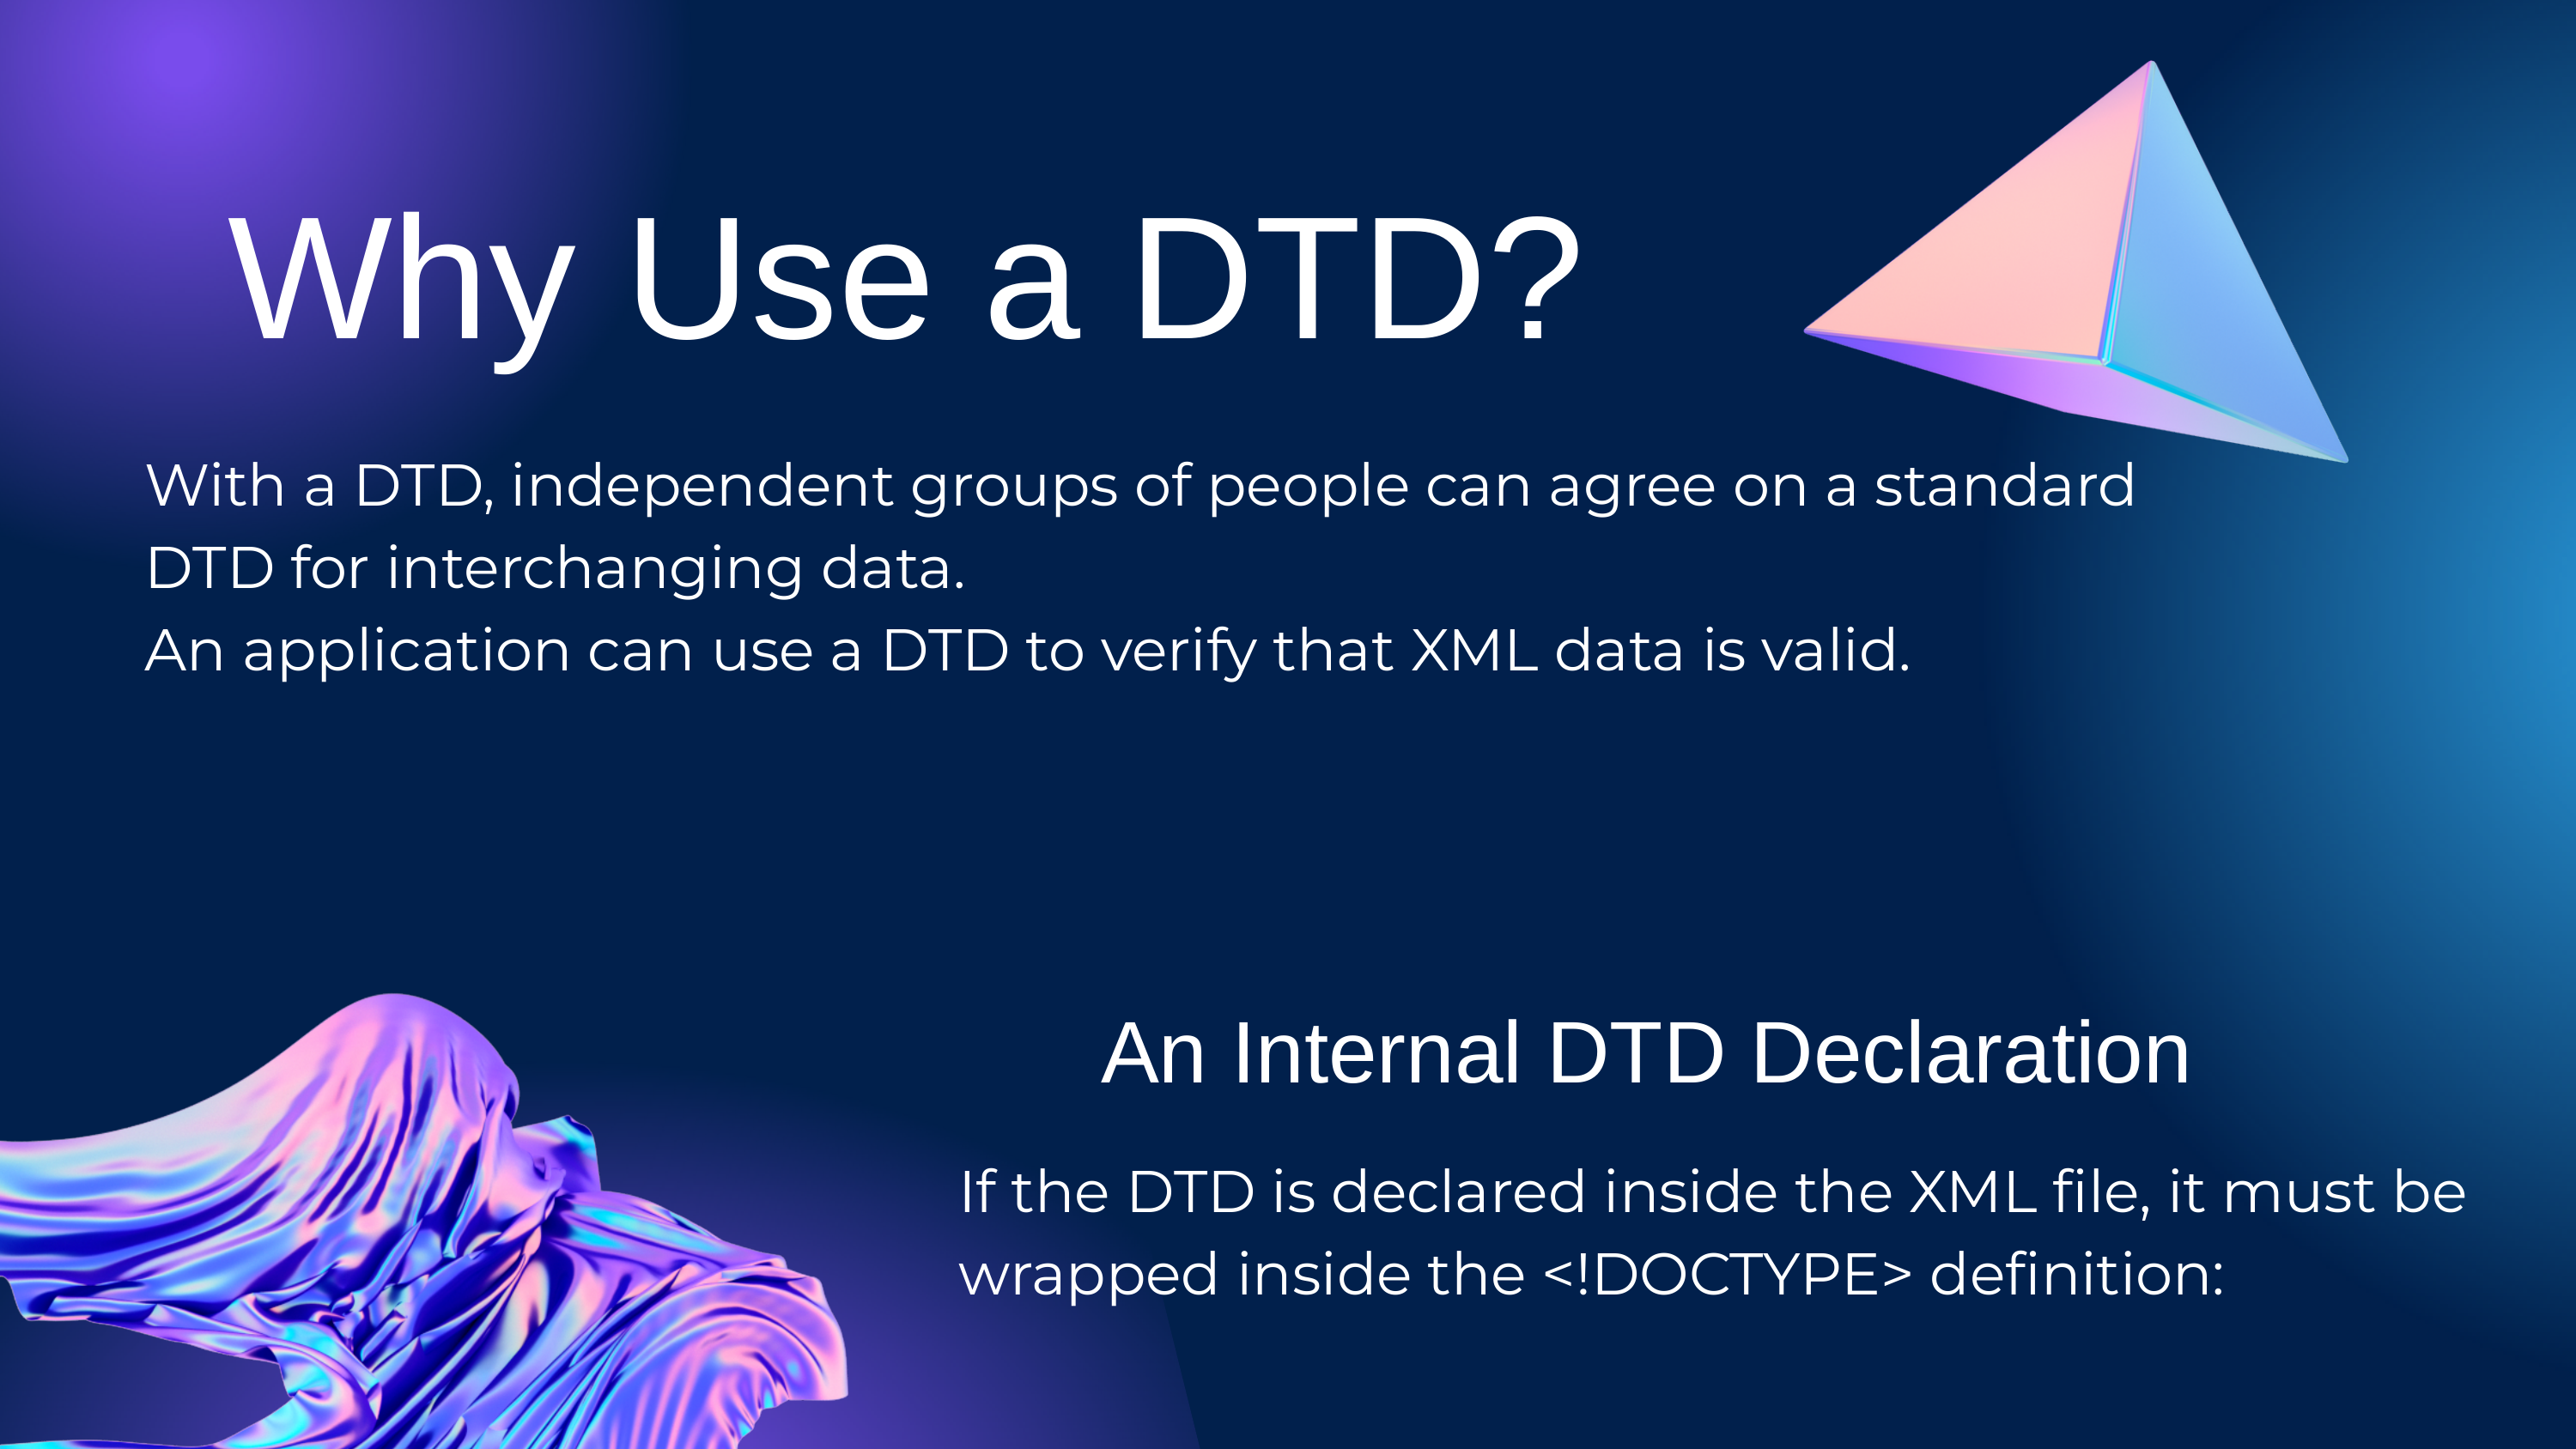

Why Use a DTD?
With a DTD, independent groups of people can agree on a standard DTD for interchanging data.
An application can use a DTD to verify that XML data is valid.

An Internal DTD Declaration

If the DTD is declared inside the XML file, it must be wrapped inside the <!DOCTYPE> definition: